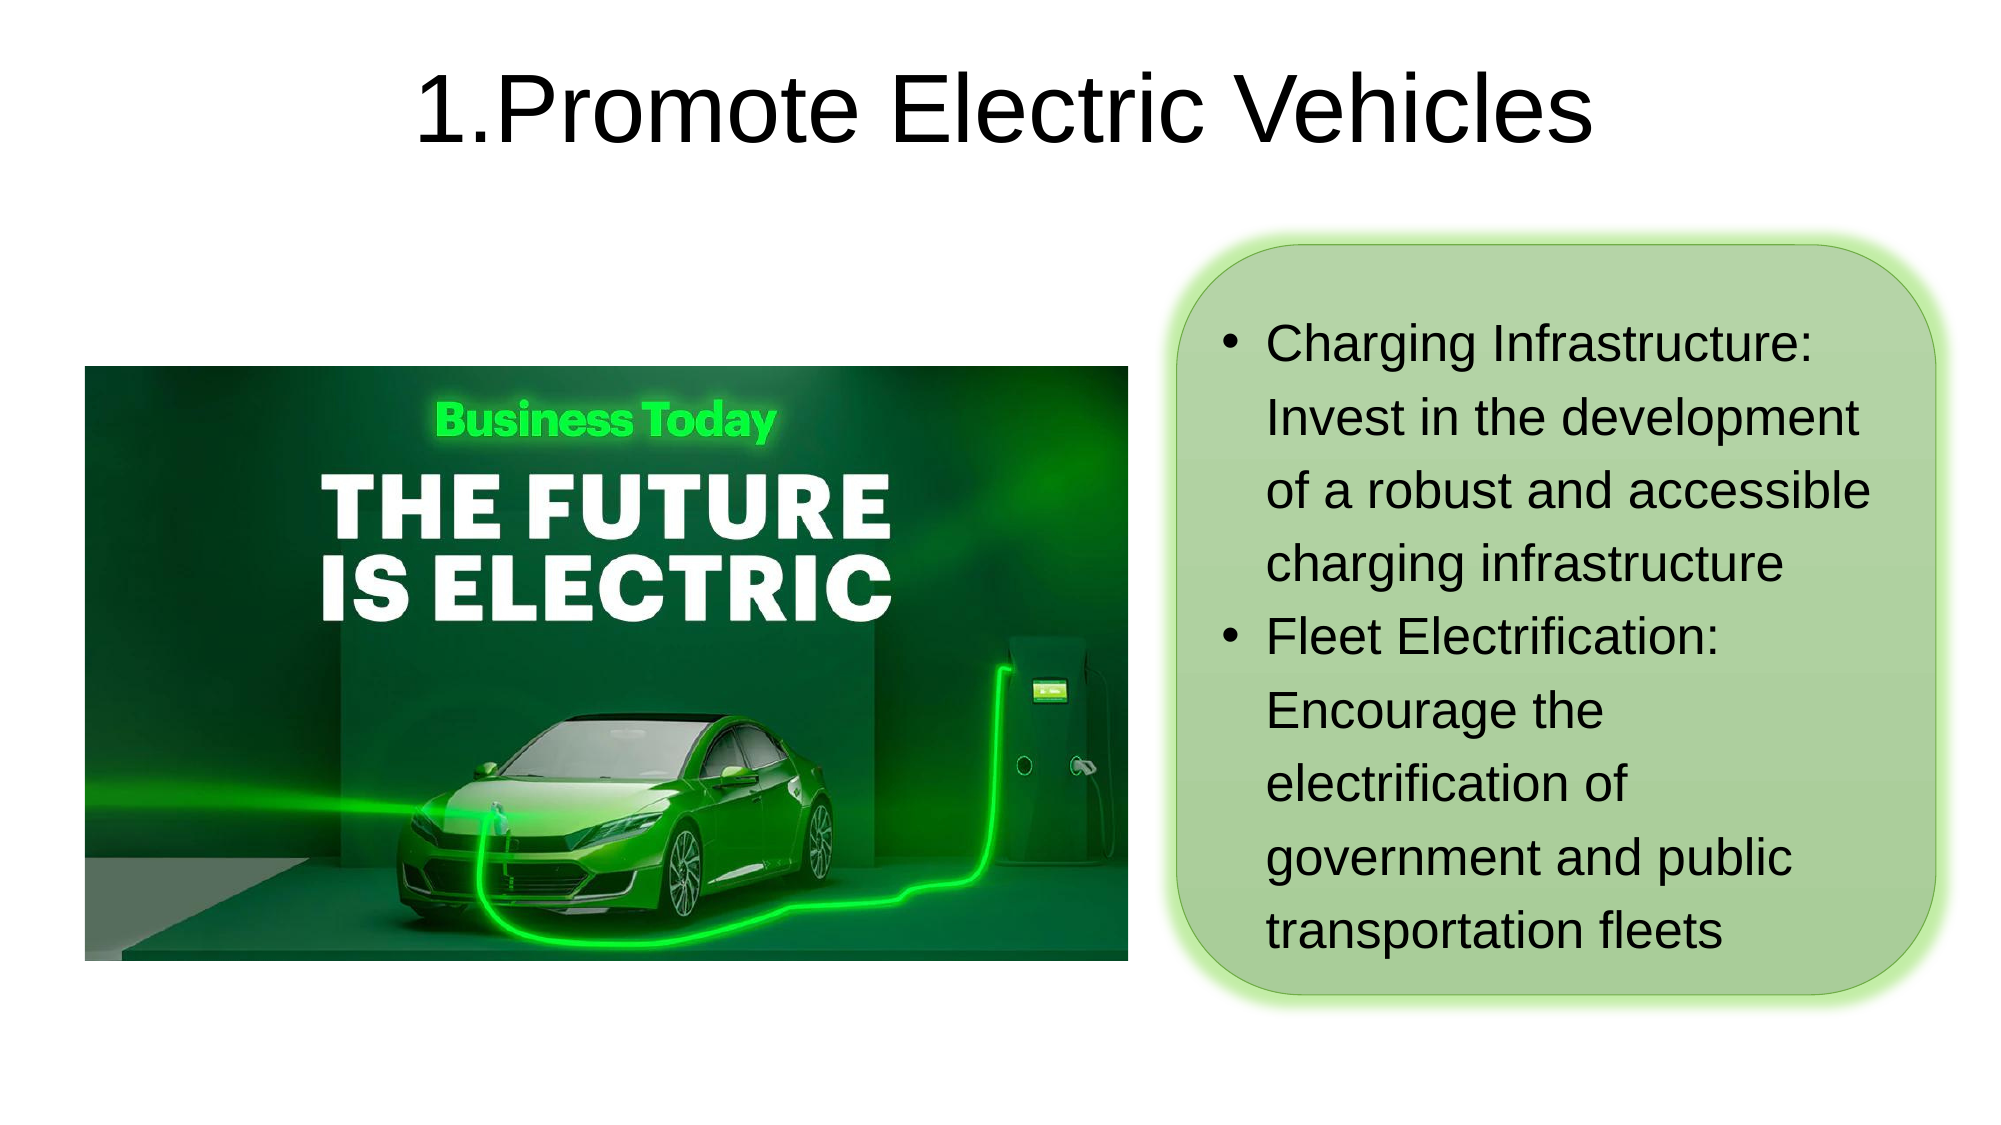

1.Promote Electric Vehicles

Charging Infrastructure: Invest in the development of a robust and accessible charging infrastructure
Fleet Electrification: Encourage the electrification of government and public transportation fleets